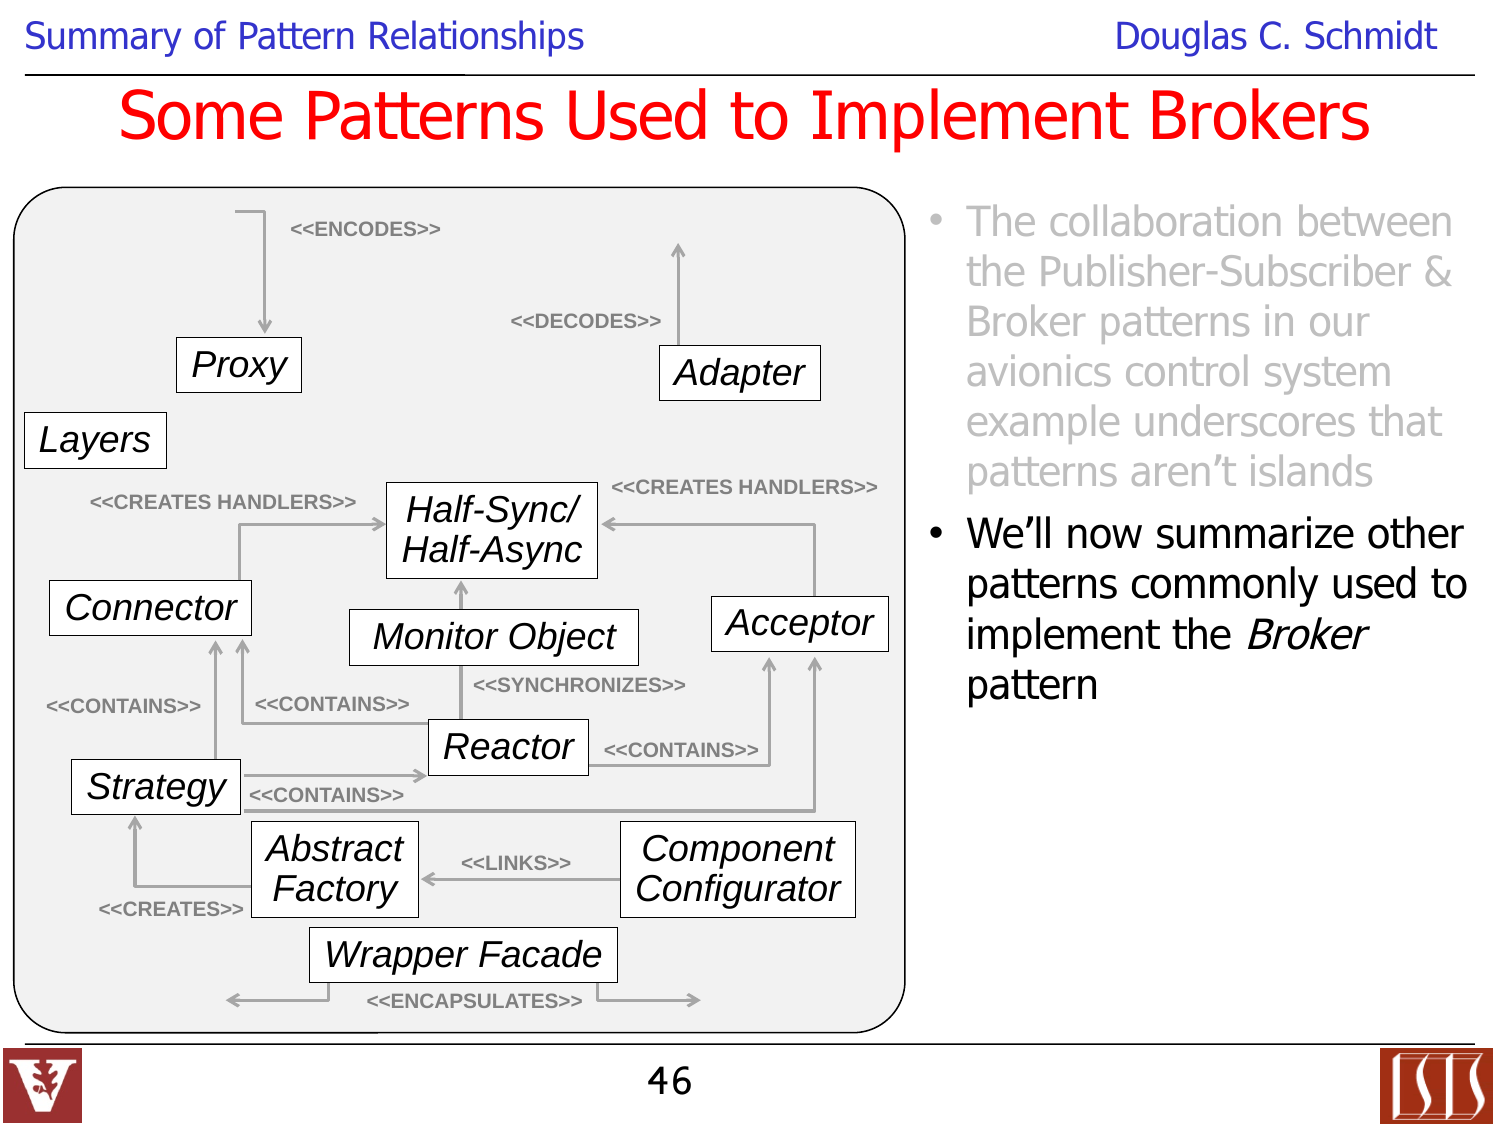

# Some Patterns Used to Implement Brokers

The collaboration between the Publisher-Subscriber & Broker patterns in our avionics control system example underscores that patterns aren’t islands
We’ll now summarize other patterns commonly used to implement the Broker pattern
<<ENCODES>>

<<DECODES>>
Proxy
Adapter
Layers

<<CREATES HANDLERS>>
Half-Sync/
Half-Async
<<CREATES HANDLERS>>

Connector
Acceptor

Monitor Object
<<SYNCHRONIZES>>
<<CONTAINS>>
<<CONTAINS>>
Reactor
<<CONTAINS>>

Strategy
<<CONTAINS>>
Abstract
Factory
Component
Configurator
<<LINKS>>
<<CREATES>>
Wrapper Facade

<<ENCAPSULATES>>